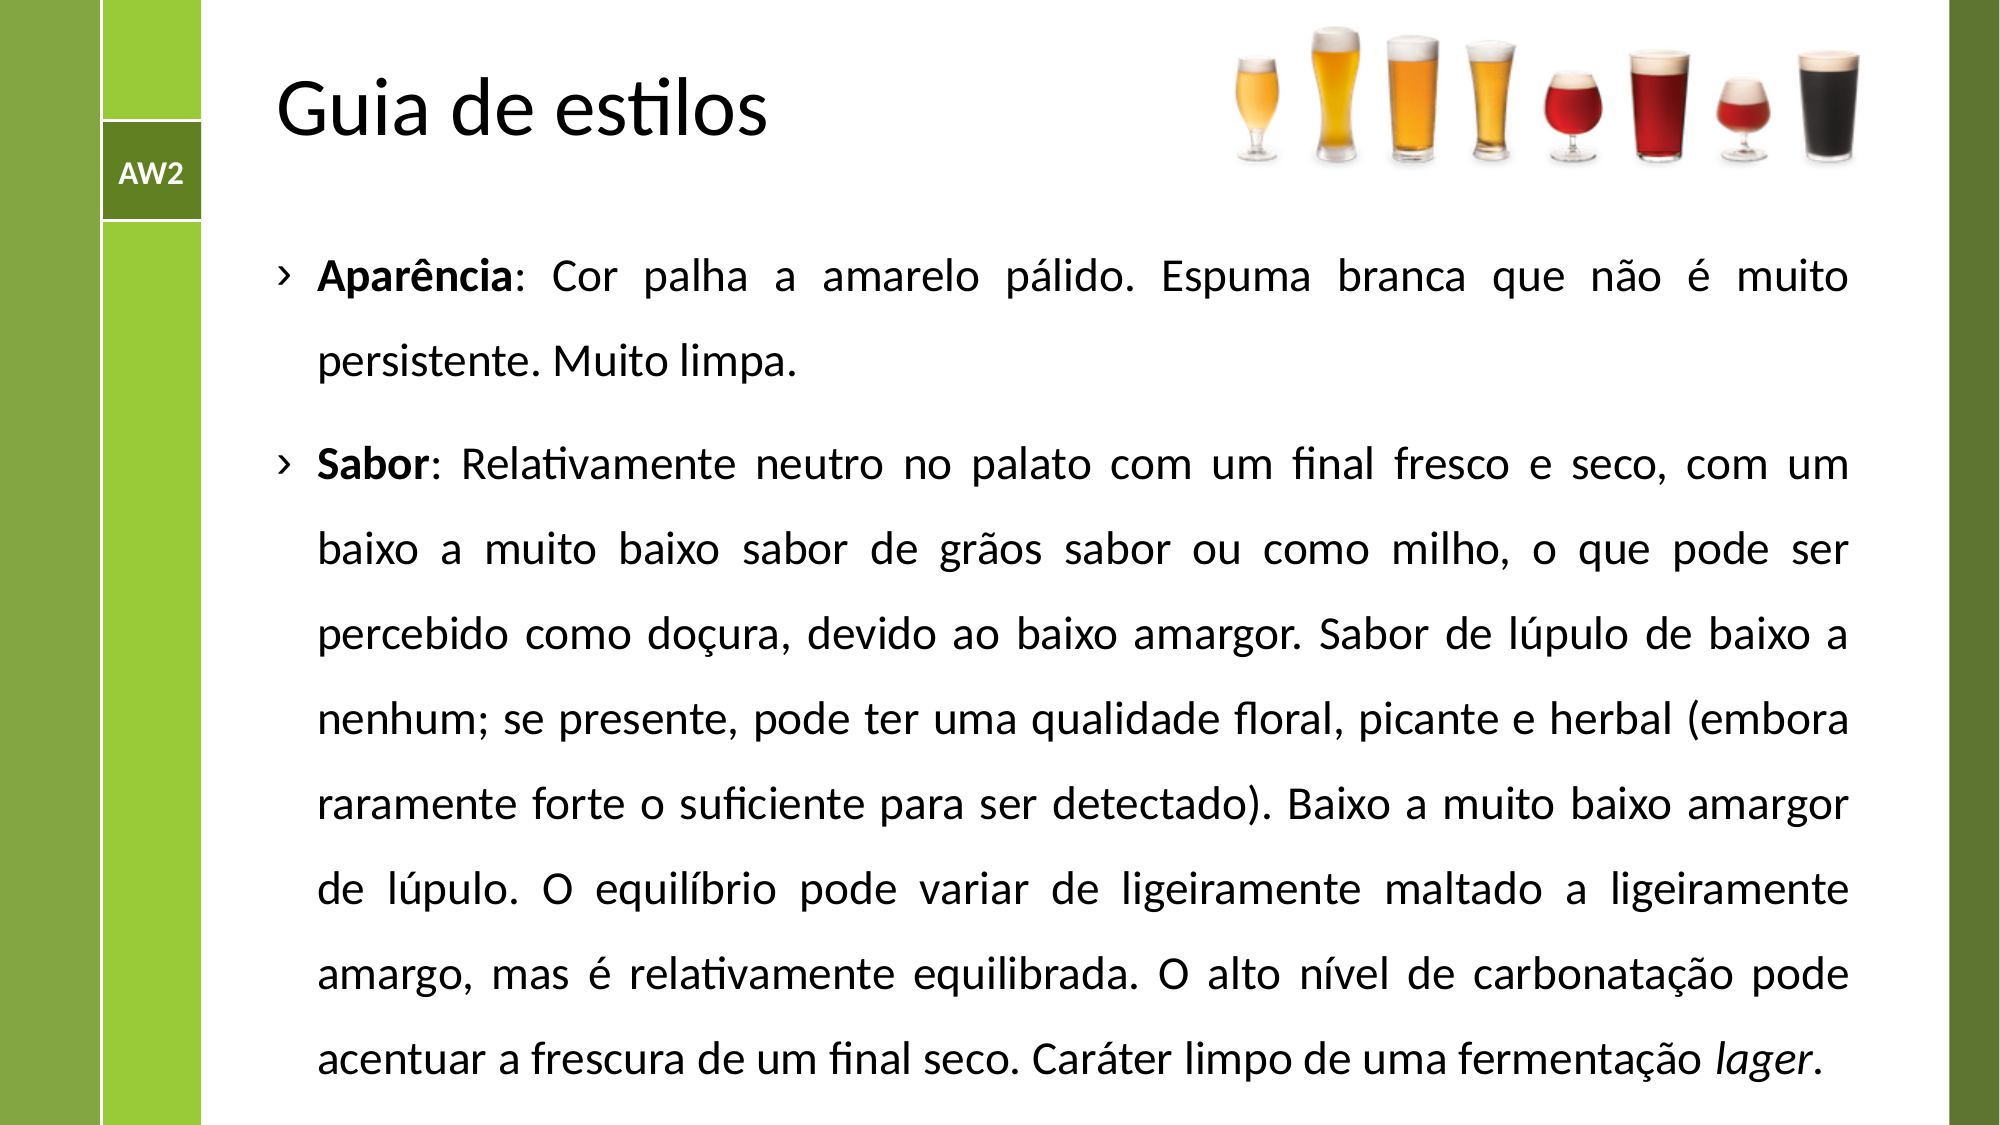

# Guia de estilos
Aparência: Cor palha a amarelo pálido. Espuma branca que não é muito persistente. Muito limpa.
Sabor: Relativamente neutro no palato com um final fresco e seco, com um baixo a muito baixo sabor de grãos sabor ou como milho, o que pode ser percebido como doçura, devido ao baixo amargor. Sabor de lúpulo de baixo a nenhum; se presente, pode ter uma qualidade floral, picante e herbal (embora raramente forte o suficiente para ser detectado). Baixo a muito baixo amargor de lúpulo. O equilíbrio pode variar de ligeiramente maltado a ligeiramente amargo, mas é relativamente equilibrada. O alto nível de carbonatação pode acentuar a frescura de um final seco. Caráter limpo de uma fermentação lager.